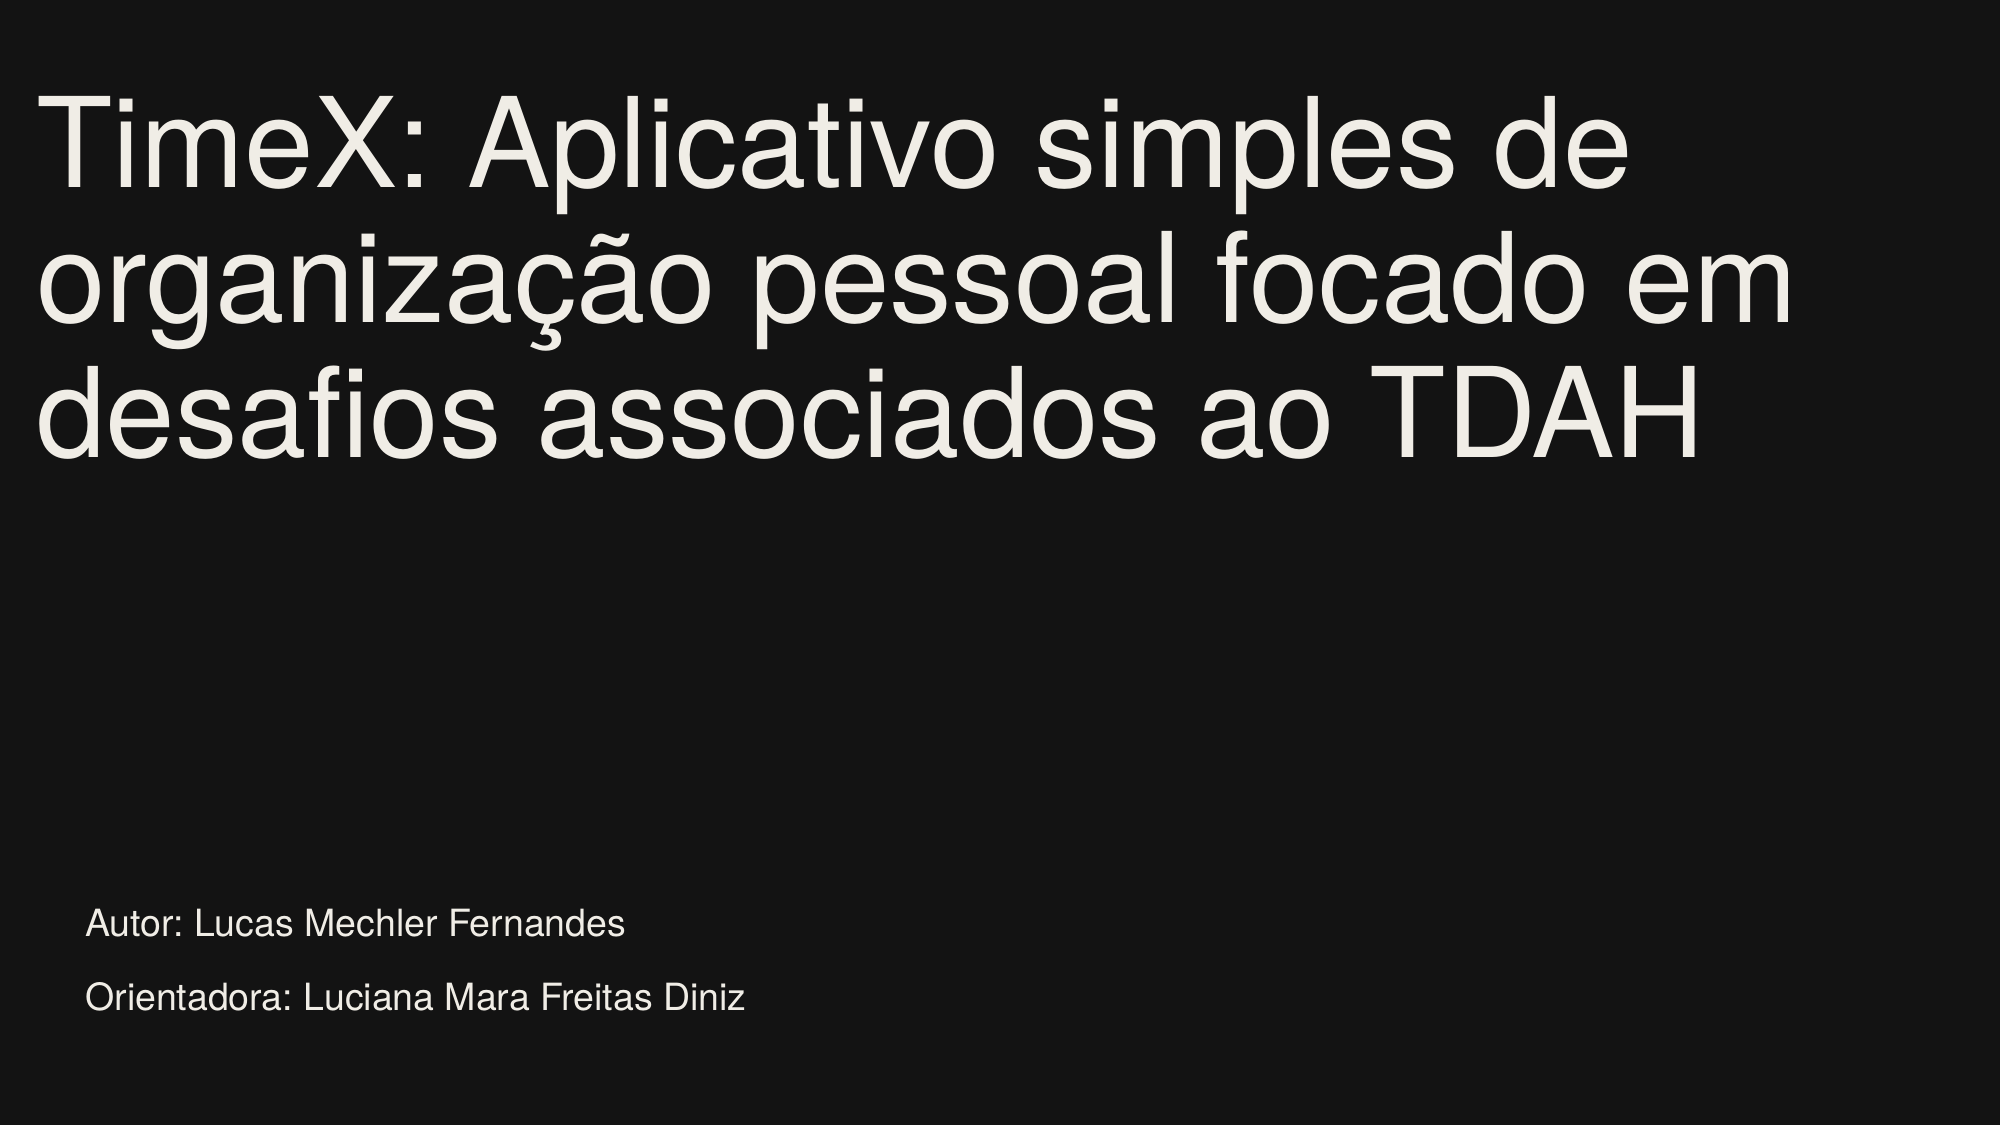

# TimeX: Aplicativo simples de organização pessoal focado em desafios associados ao TDAH
Autor: Lucas Mechler Fernandes
Orientadora: Luciana Mara Freitas Diniz